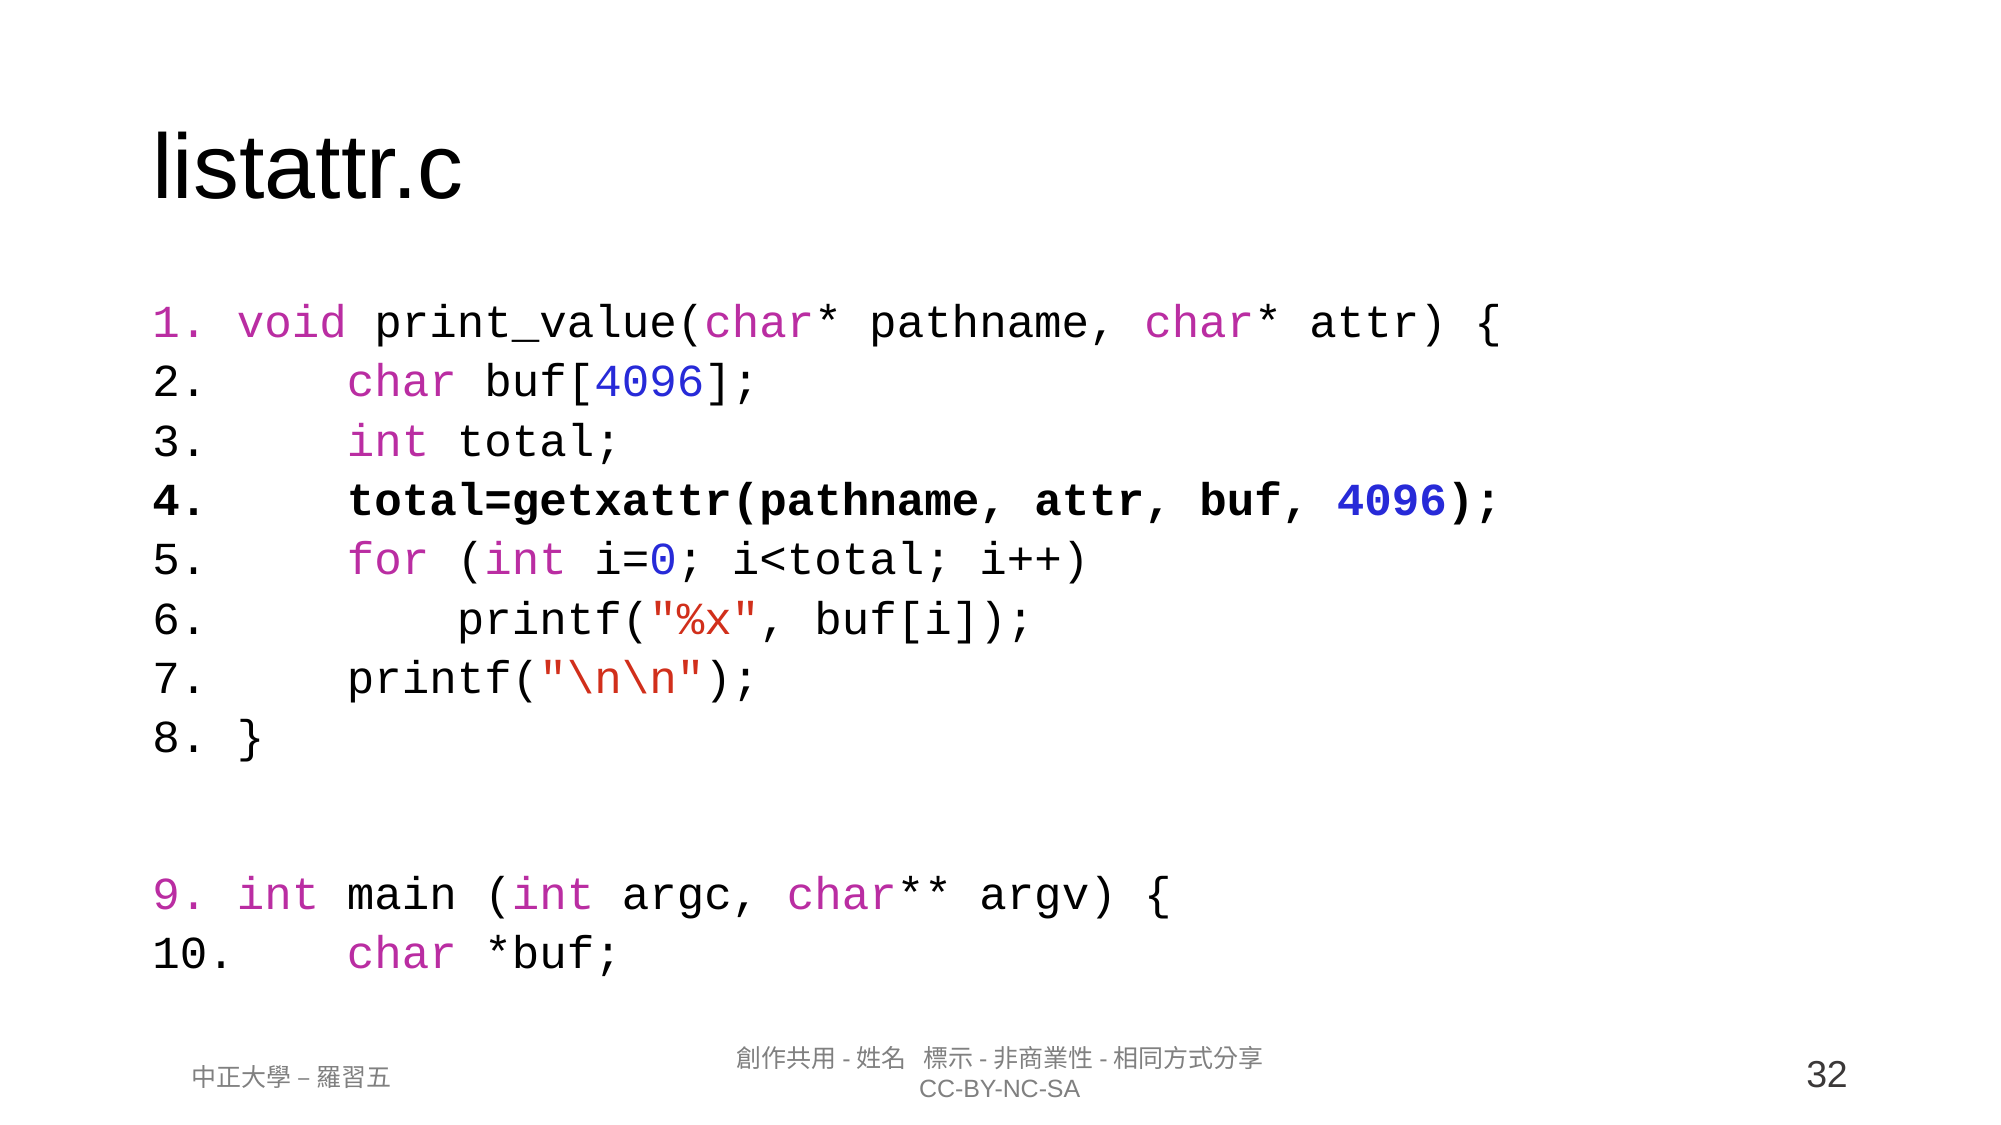

listattr.c
void print_value(char* pathname, char* attr) {
    char buf[4096];
    int total;
    total=getxattr(pathname, attr, buf, 4096);
    for (int i=0; i<total; i++)
        printf("%x", buf[i]);
    printf("\n\n");
}

int main (int argc, char** argv) {
    char *buf;